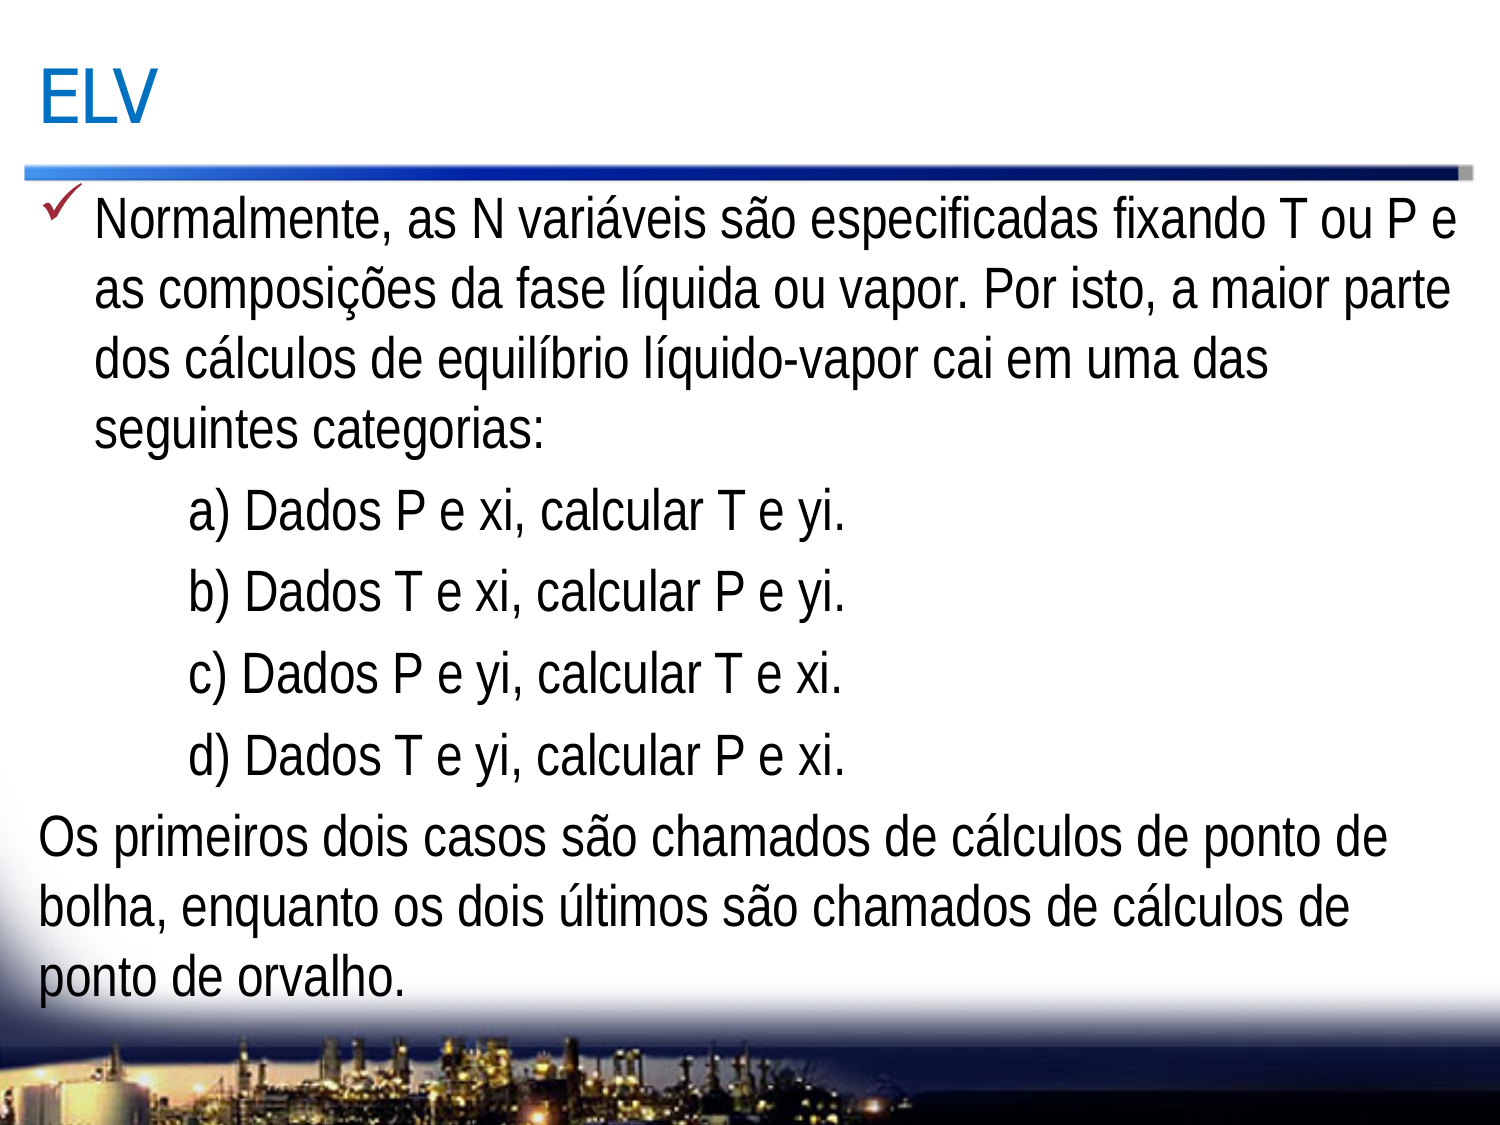

# ELV
Normalmente, as N variáveis são especificadas fixando T ou P e as composições da fase líquida ou vapor. Por isto, a maior parte dos cálculos de equilíbrio líquido-vapor cai em uma das seguintes categorias:
	a) Dados P e xi, calcular T e yi.
	b) Dados T e xi, calcular P e yi.
	c) Dados P e yi, calcular T e xi.
	d) Dados T e yi, calcular P e xi.
Os primeiros dois casos são chamados de cálculos de ponto de bolha, enquanto os dois últimos são chamados de cálculos de ponto de orvalho.